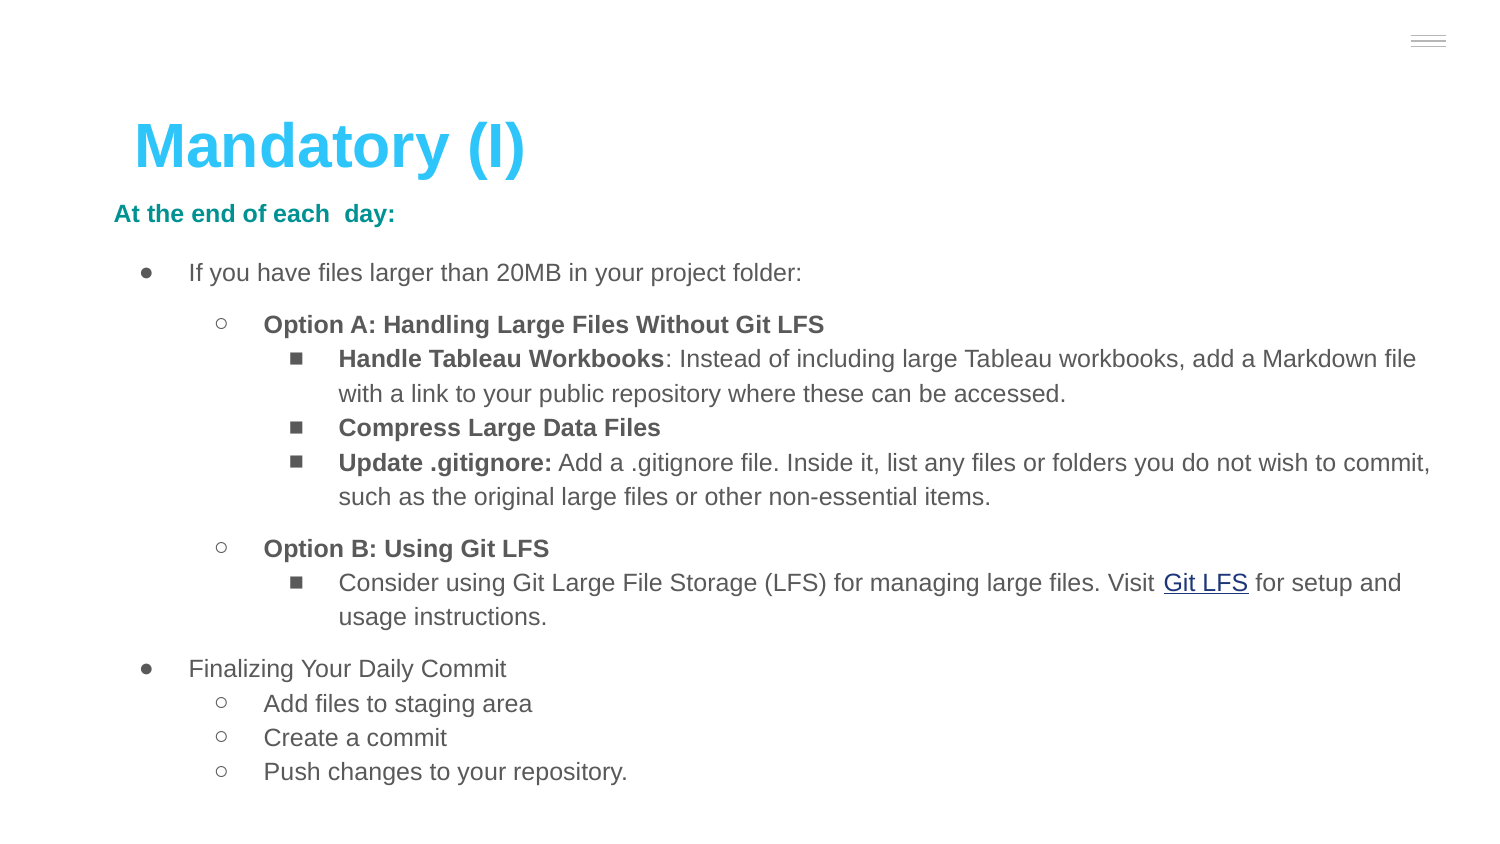

Mandatory (I)
At the end of each  day:
If you have files larger than 20MB in your project folder:
Option A: Handling Large Files Without Git LFS
Handle Tableau Workbooks: Instead of including large Tableau workbooks, add a Markdown file with a link to your public repository where these can be accessed.
Compress Large Data Files
Update .gitignore: Add a .gitignore file. Inside it, list any files or folders you do not wish to commit, such as the original large files or other non-essential items.
Option B: Using Git LFS
Consider using Git Large File Storage (LFS) for managing large files. Visit Git LFS for setup and usage instructions.
Finalizing Your Daily Commit
Add files to staging area
Create a commit
Push changes to your repository.